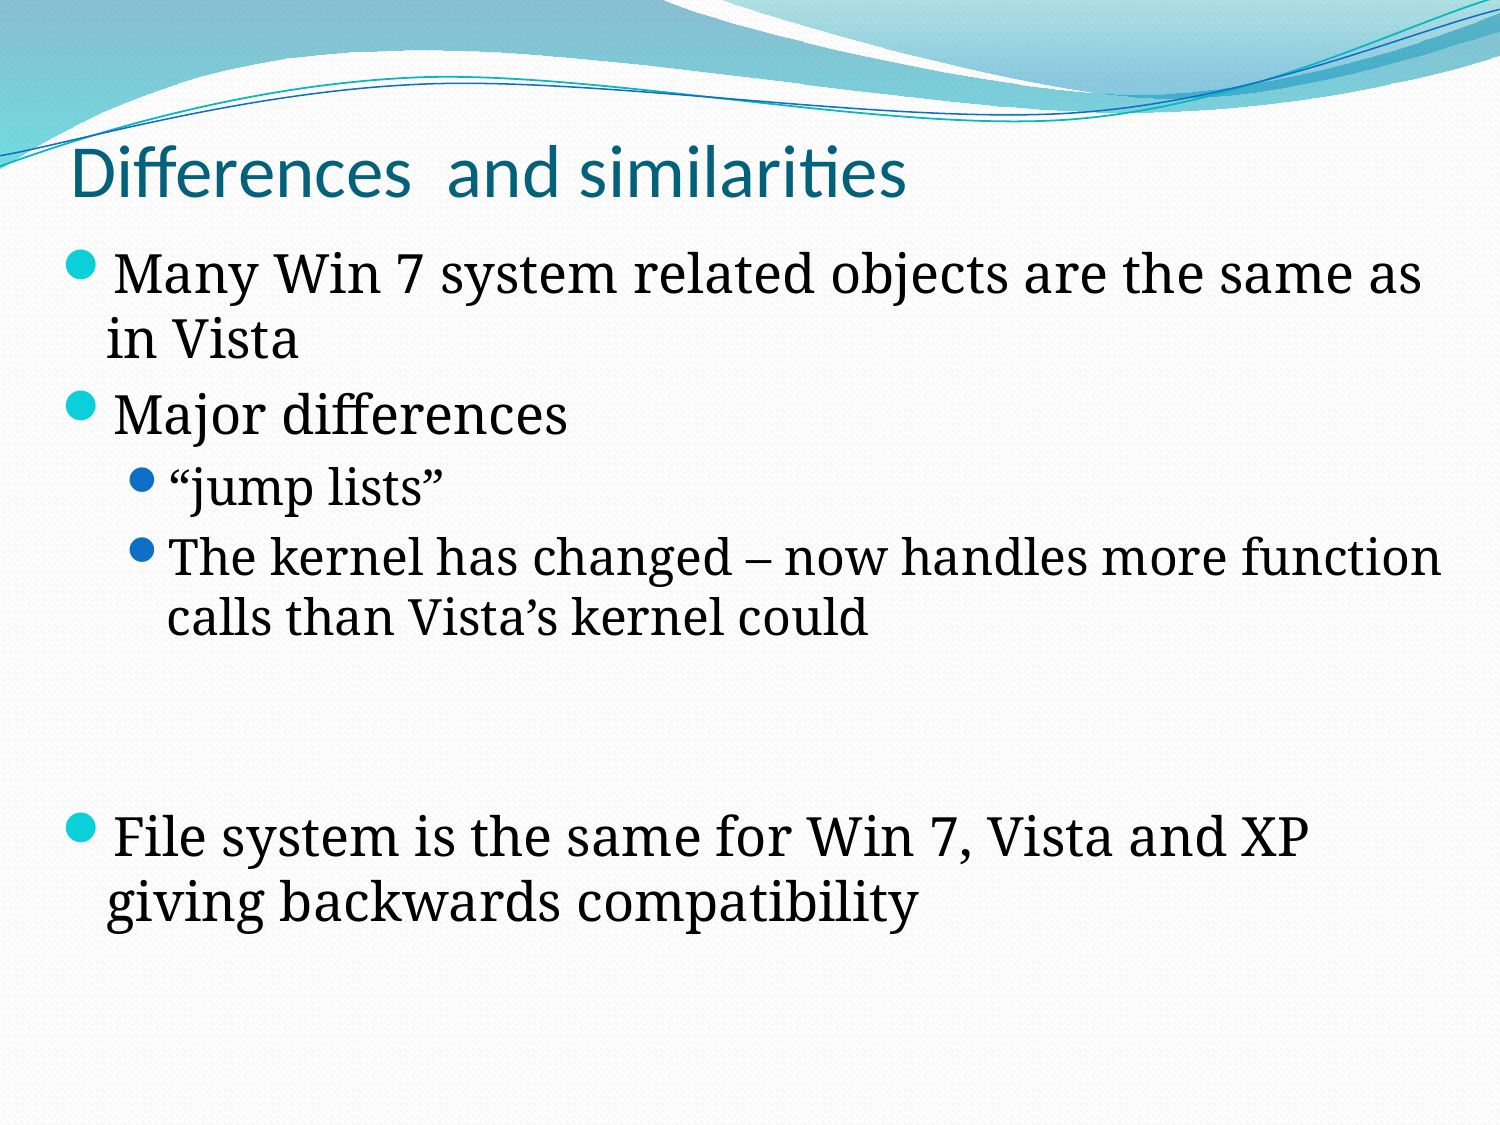

# Differences  and similarities
Many Win 7 system related objects are the same as in Vista
Major differences
“jump lists”
The kernel has changed – now handles more function calls than Vista’s kernel could

File system is the same for Win 7, Vista and XP giving backwards compatibility